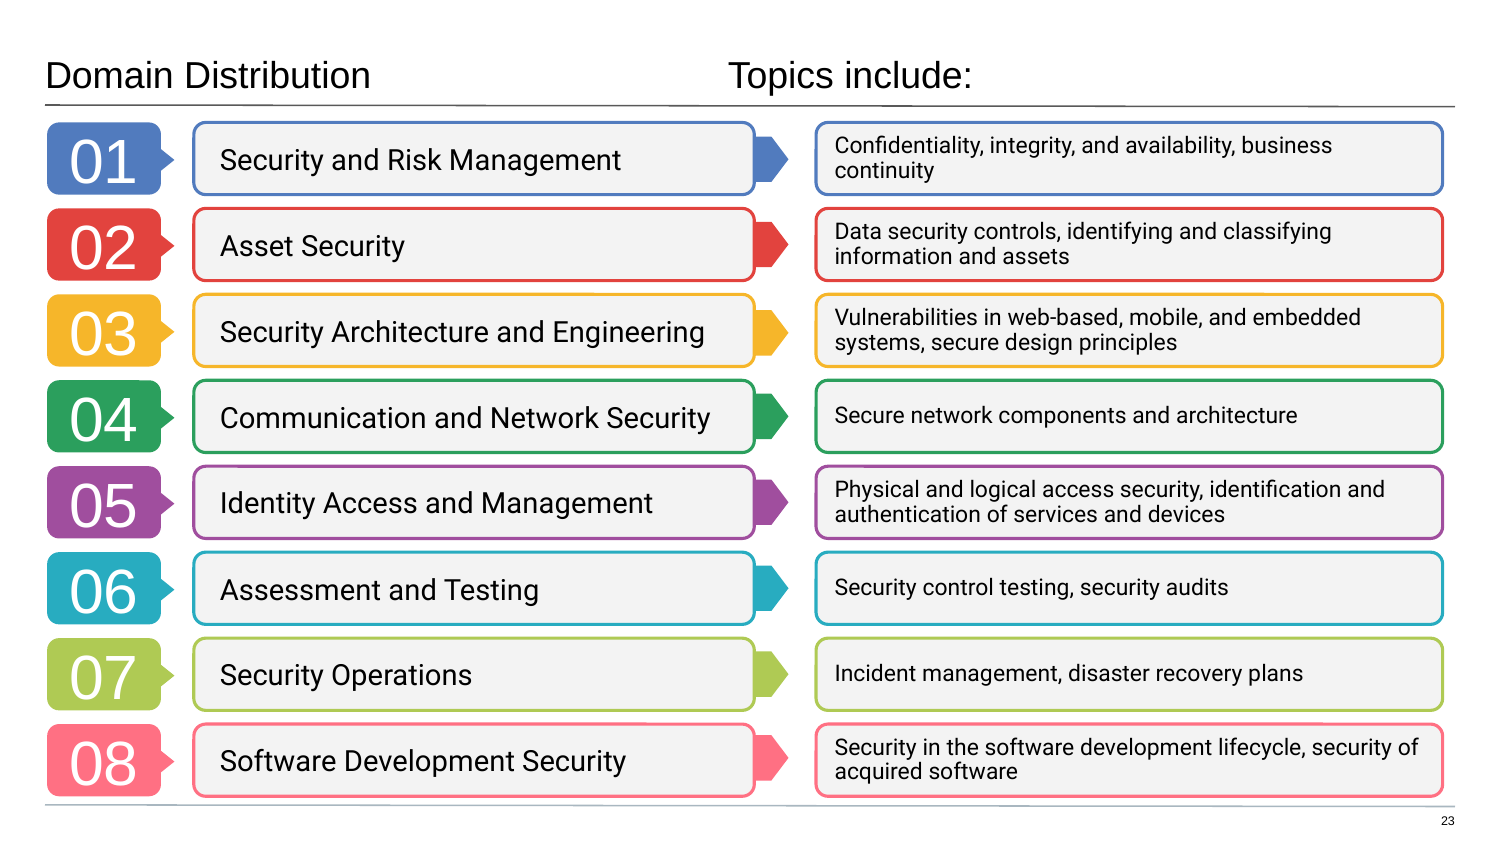

Domain Distribution
Topics include:
Confidentiality, integrity, and availability, business continuity
01

Security and Risk Management

Data security controls, identifying and classifying information and assets
02

Asset Security

12.0%
21.0%
Vulnerabilities in web-based, mobile, and embedded systems, secure design principles
03

Security Architecture and Engineering

Secure network components and architecture
04

Communication and Network Security
14.0%

Physical and logical access security, identification and authentication of services and devices
05

Identity Access and Management

22.0%
Security control testing, security audits
06

Assessment and Testing
16.0%

Incident management, disaster recovery plans
07

Security Operations

15.0%
08

Security in the software development lifecycle, security of acquired software
Software Development Security

23